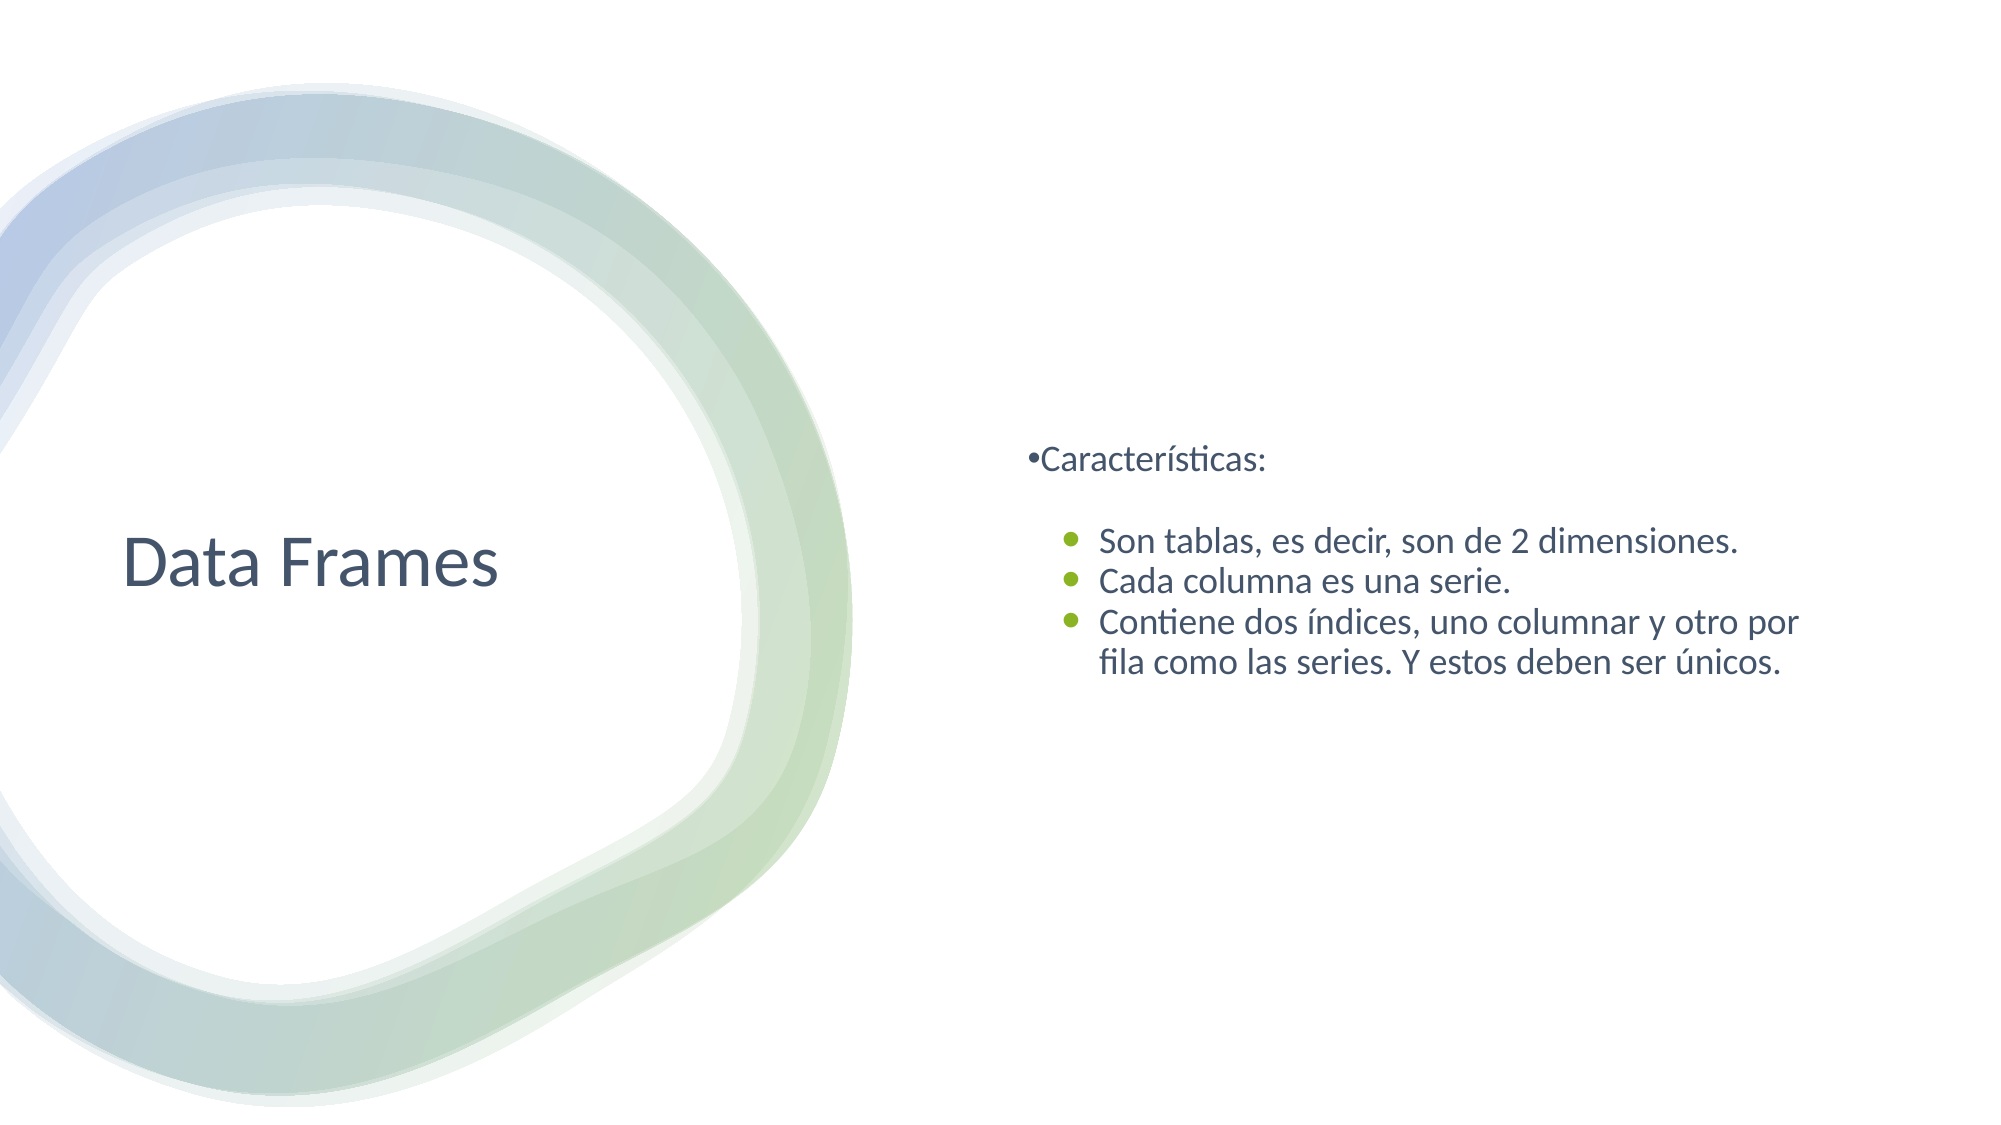

Características:

Son tablas, es decir, son de 2 dimensiones.
Cada columna es una serie.
Contiene dos índices, uno columnar y otro por fila como las series. Y estos deben ser únicos.
# Data Frames